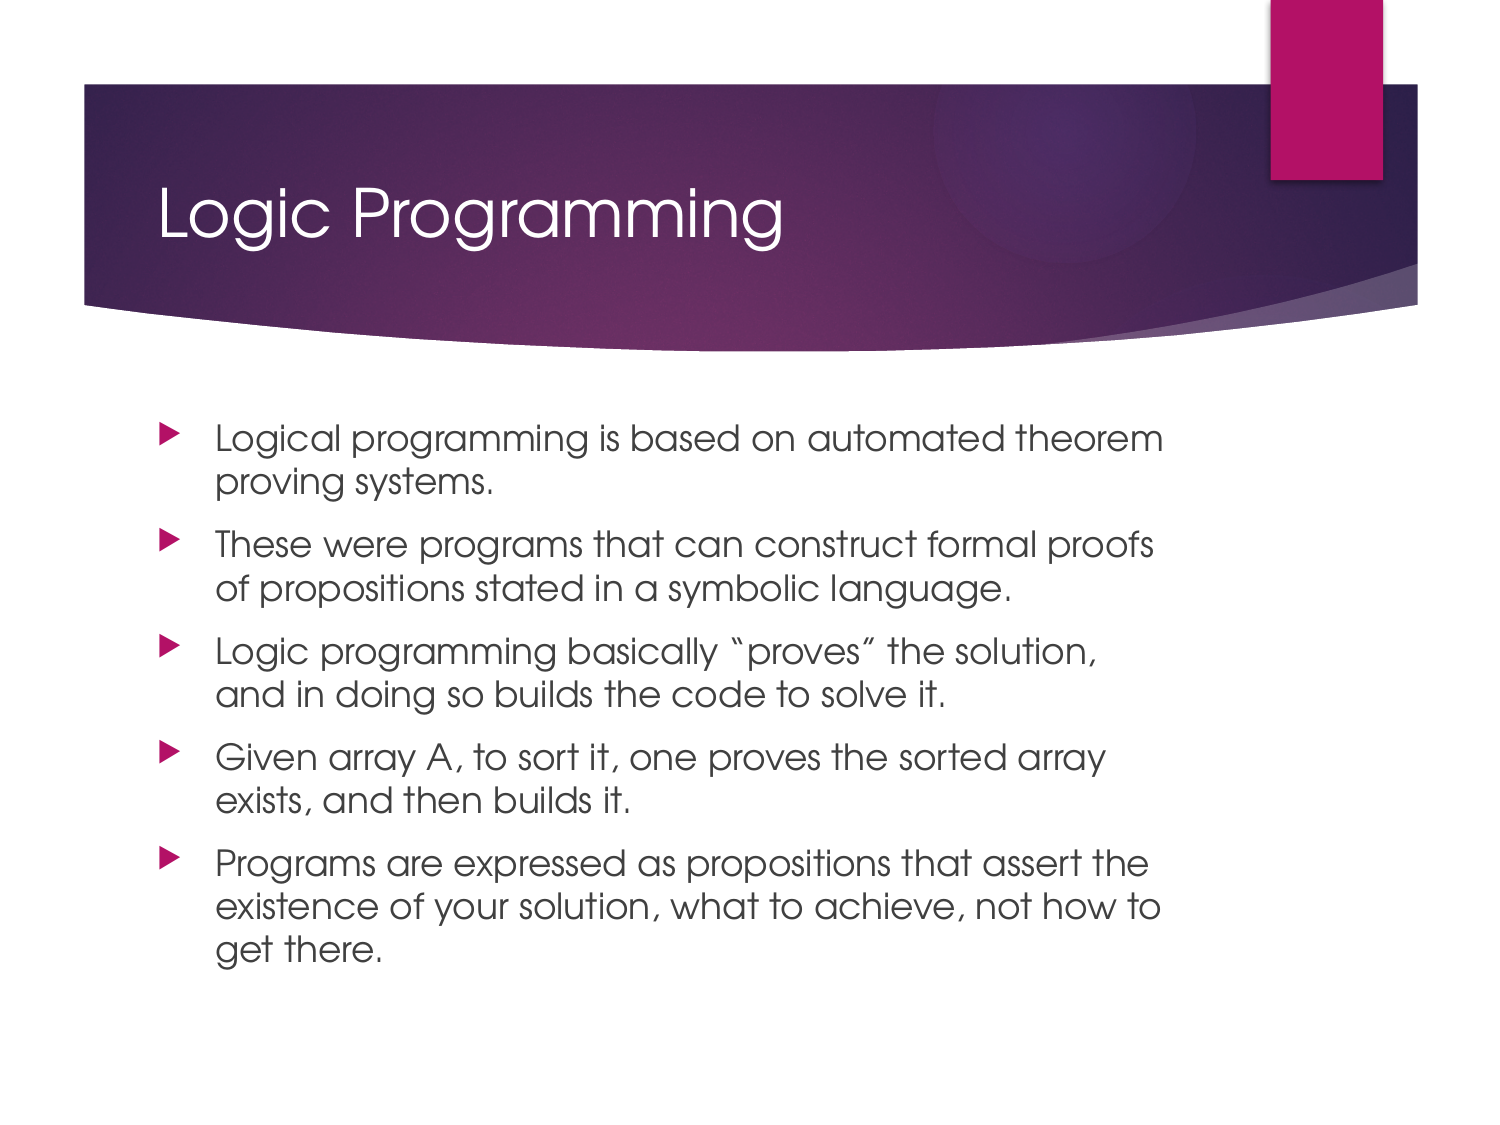

# Logic Programming
Logical programming is based on automated theorem proving systems.
These were programs that can construct formal proofs of propositions stated in a symbolic language.
Logic programming basically “proves” the solution, and in doing so builds the code to solve it.
Given array A, to sort it, one proves the sorted array exists, and then builds it.
Programs are expressed as propositions that assert the existence of your solution, what to achieve, not how to get there.